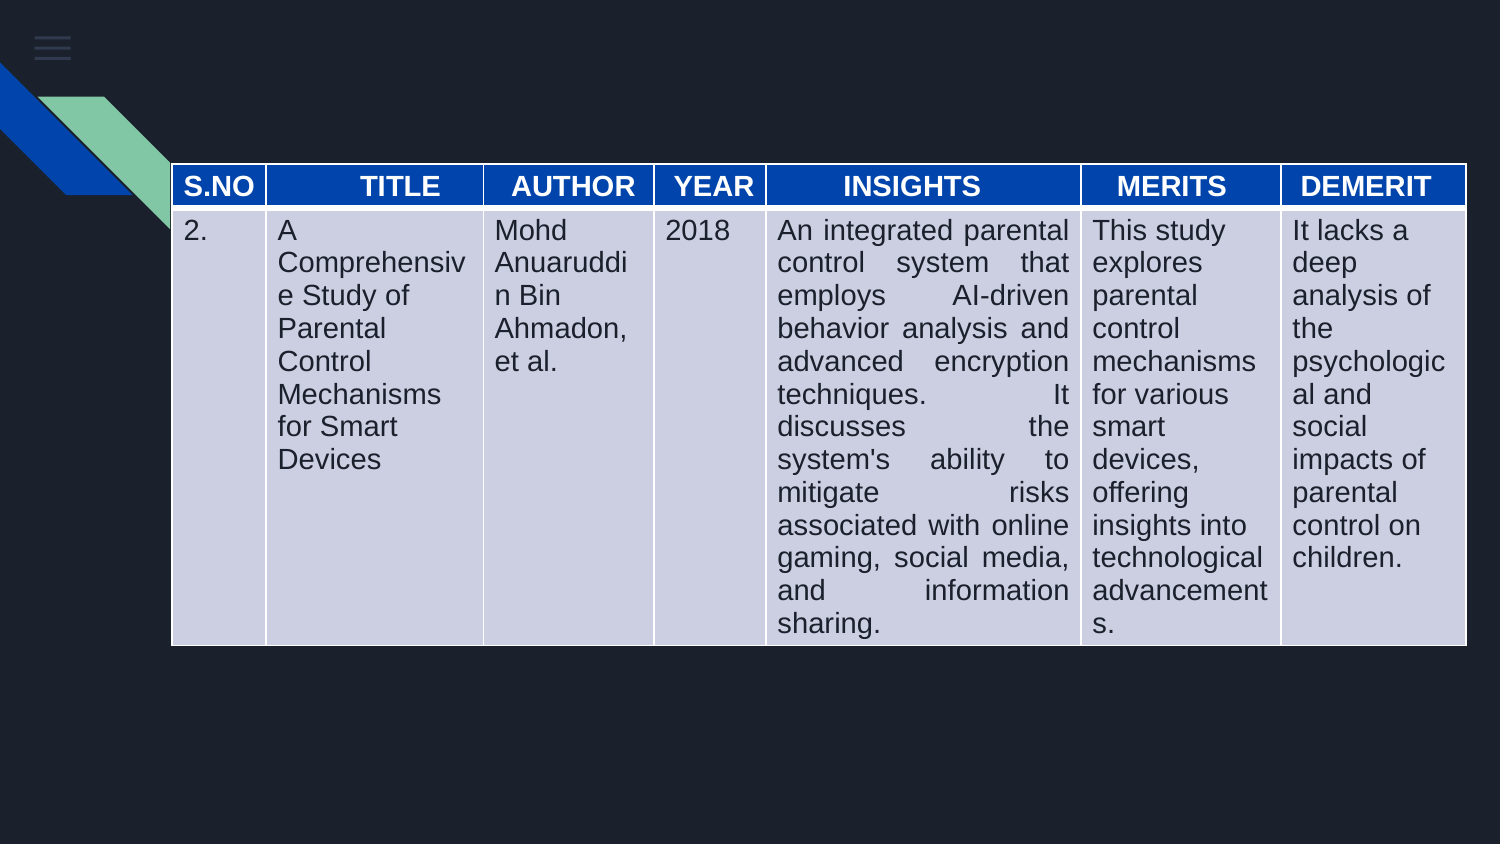

| S.NO | TITLE | AUTHOR | YEAR | INSIGHTS | MERITS | DEMERIT |
| --- | --- | --- | --- | --- | --- | --- |
| 2. | A Comprehensive Study of Parental Control Mechanisms for Smart Devices | Mohd Anuaruddin Bin Ahmadon, et al. | 2018 | An integrated parental control system that employs AI-driven behavior analysis and advanced encryption techniques. It discusses the system's ability to mitigate risks associated with online gaming, social media, and information sharing. | This study explores parental control mechanisms for various smart devices, offering insights into technological advancements. | It lacks a deep analysis of the psychological and social impacts of parental control on children. |